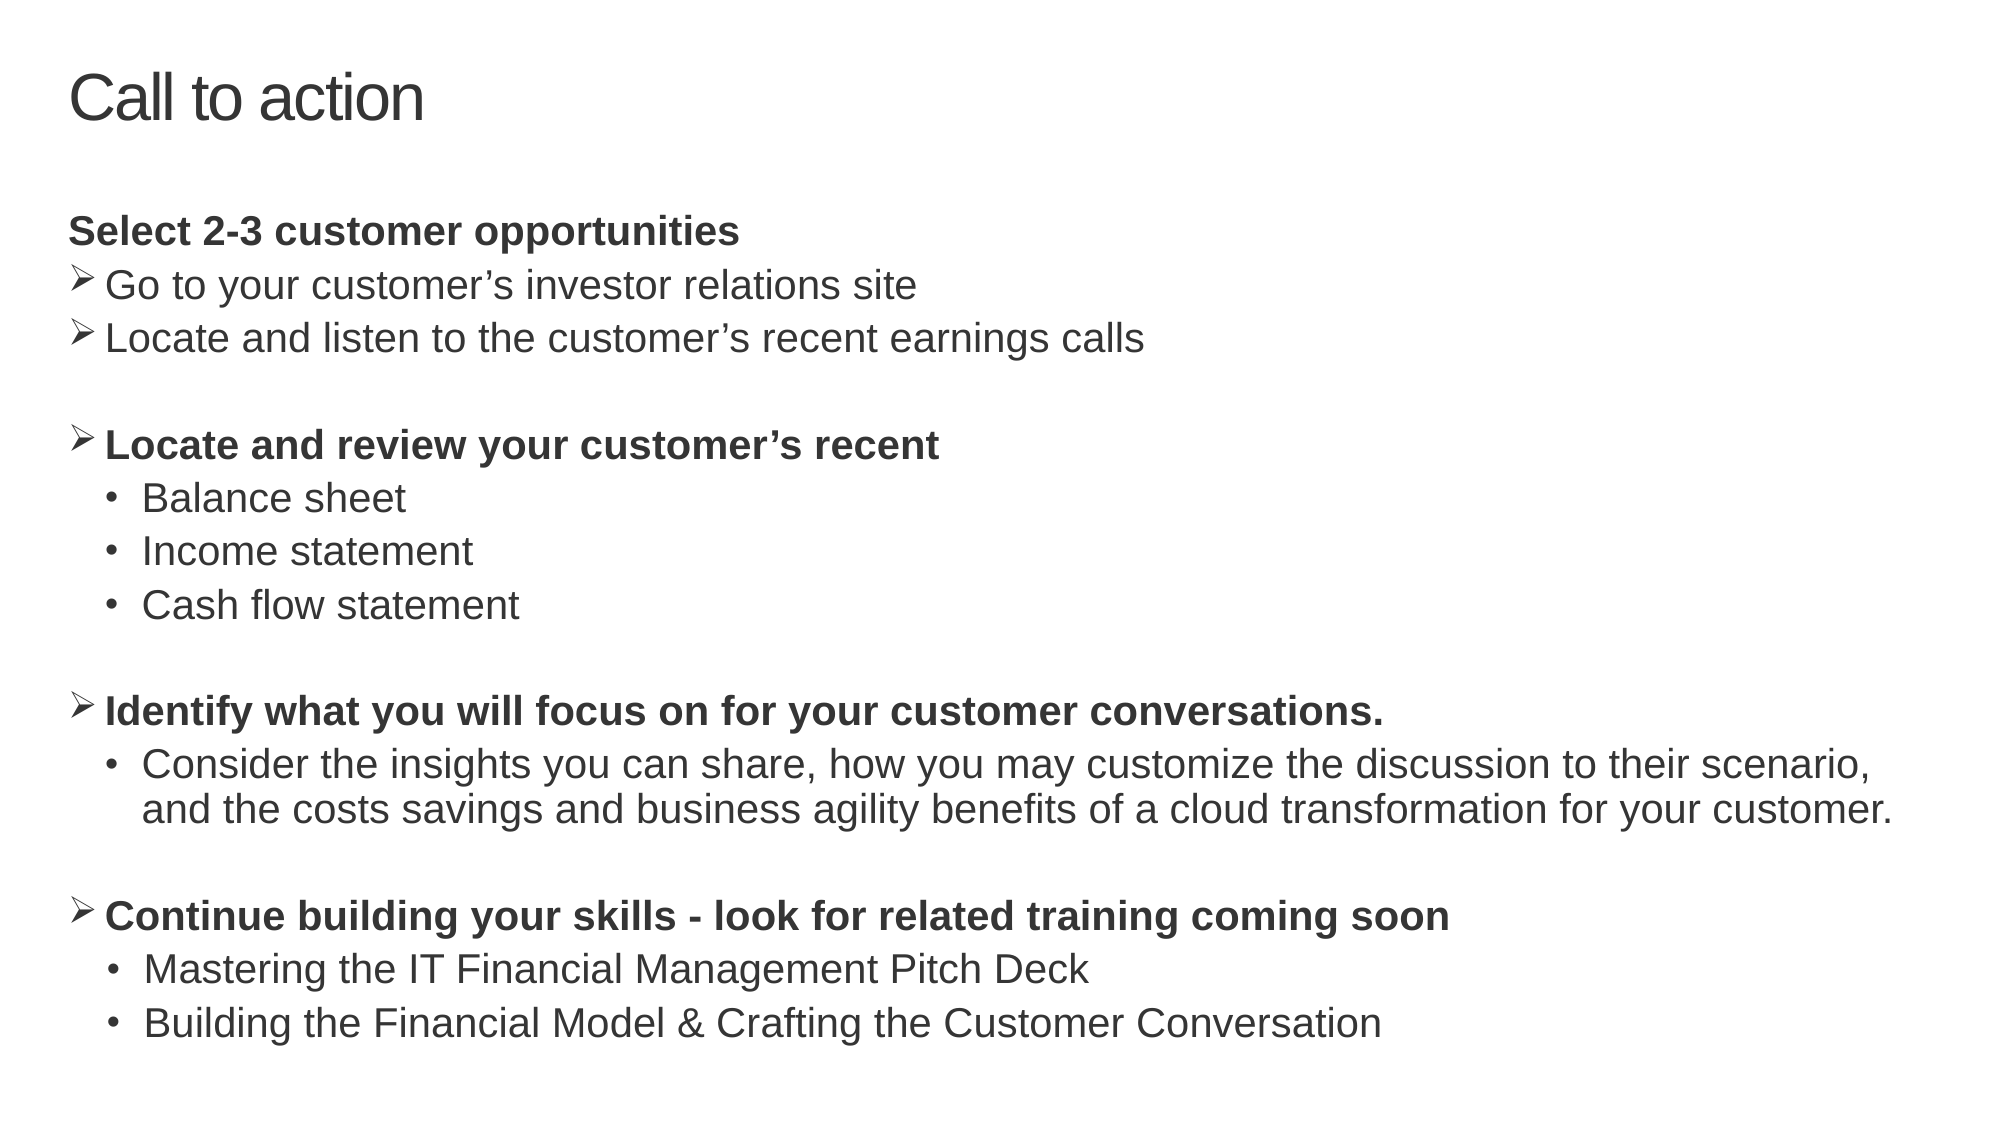

# Call to action
Select 2-3 customer opportunities
Go to your customer’s investor relations site
Locate and listen to the customer’s recent earnings calls

Locate and review your customer’s recent
Balance sheet
Income statement
Cash flow statement

Identify what you will focus on for your customer conversations.
Consider the insights you can share, how you may customize the discussion to their scenario, and the costs savings and business agility benefits of a cloud transformation for your customer.

Continue building your skills - look for related training coming soon
Mastering the IT Financial Management Pitch Deck
Building the Financial Model & Crafting the Customer Conversation